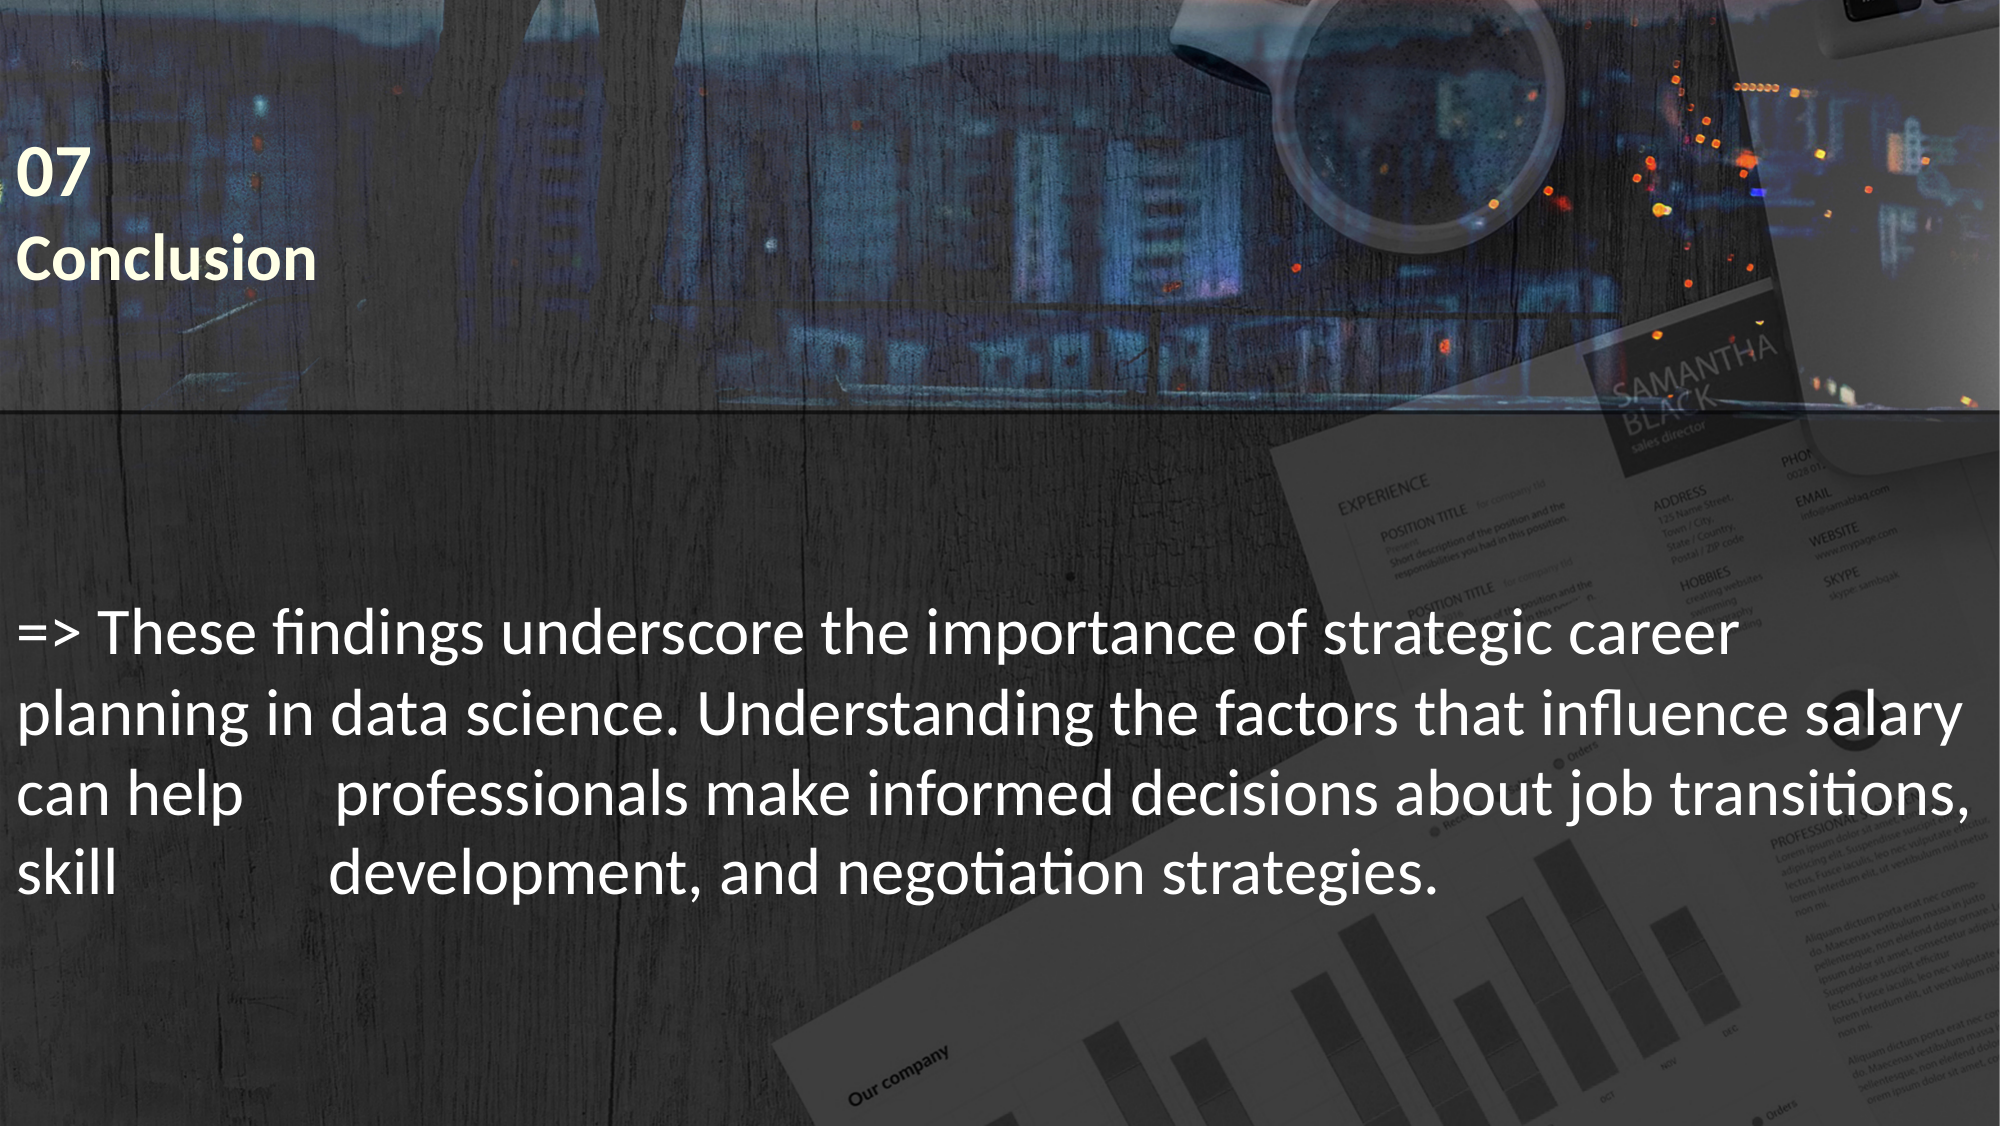

07
Conclusion
=> These findings underscore the importance of strategic career planning in data science. Understanding the factors that influence salary can help      professionals make informed decisions about job transitions, skill              development, and negotiation strategies.